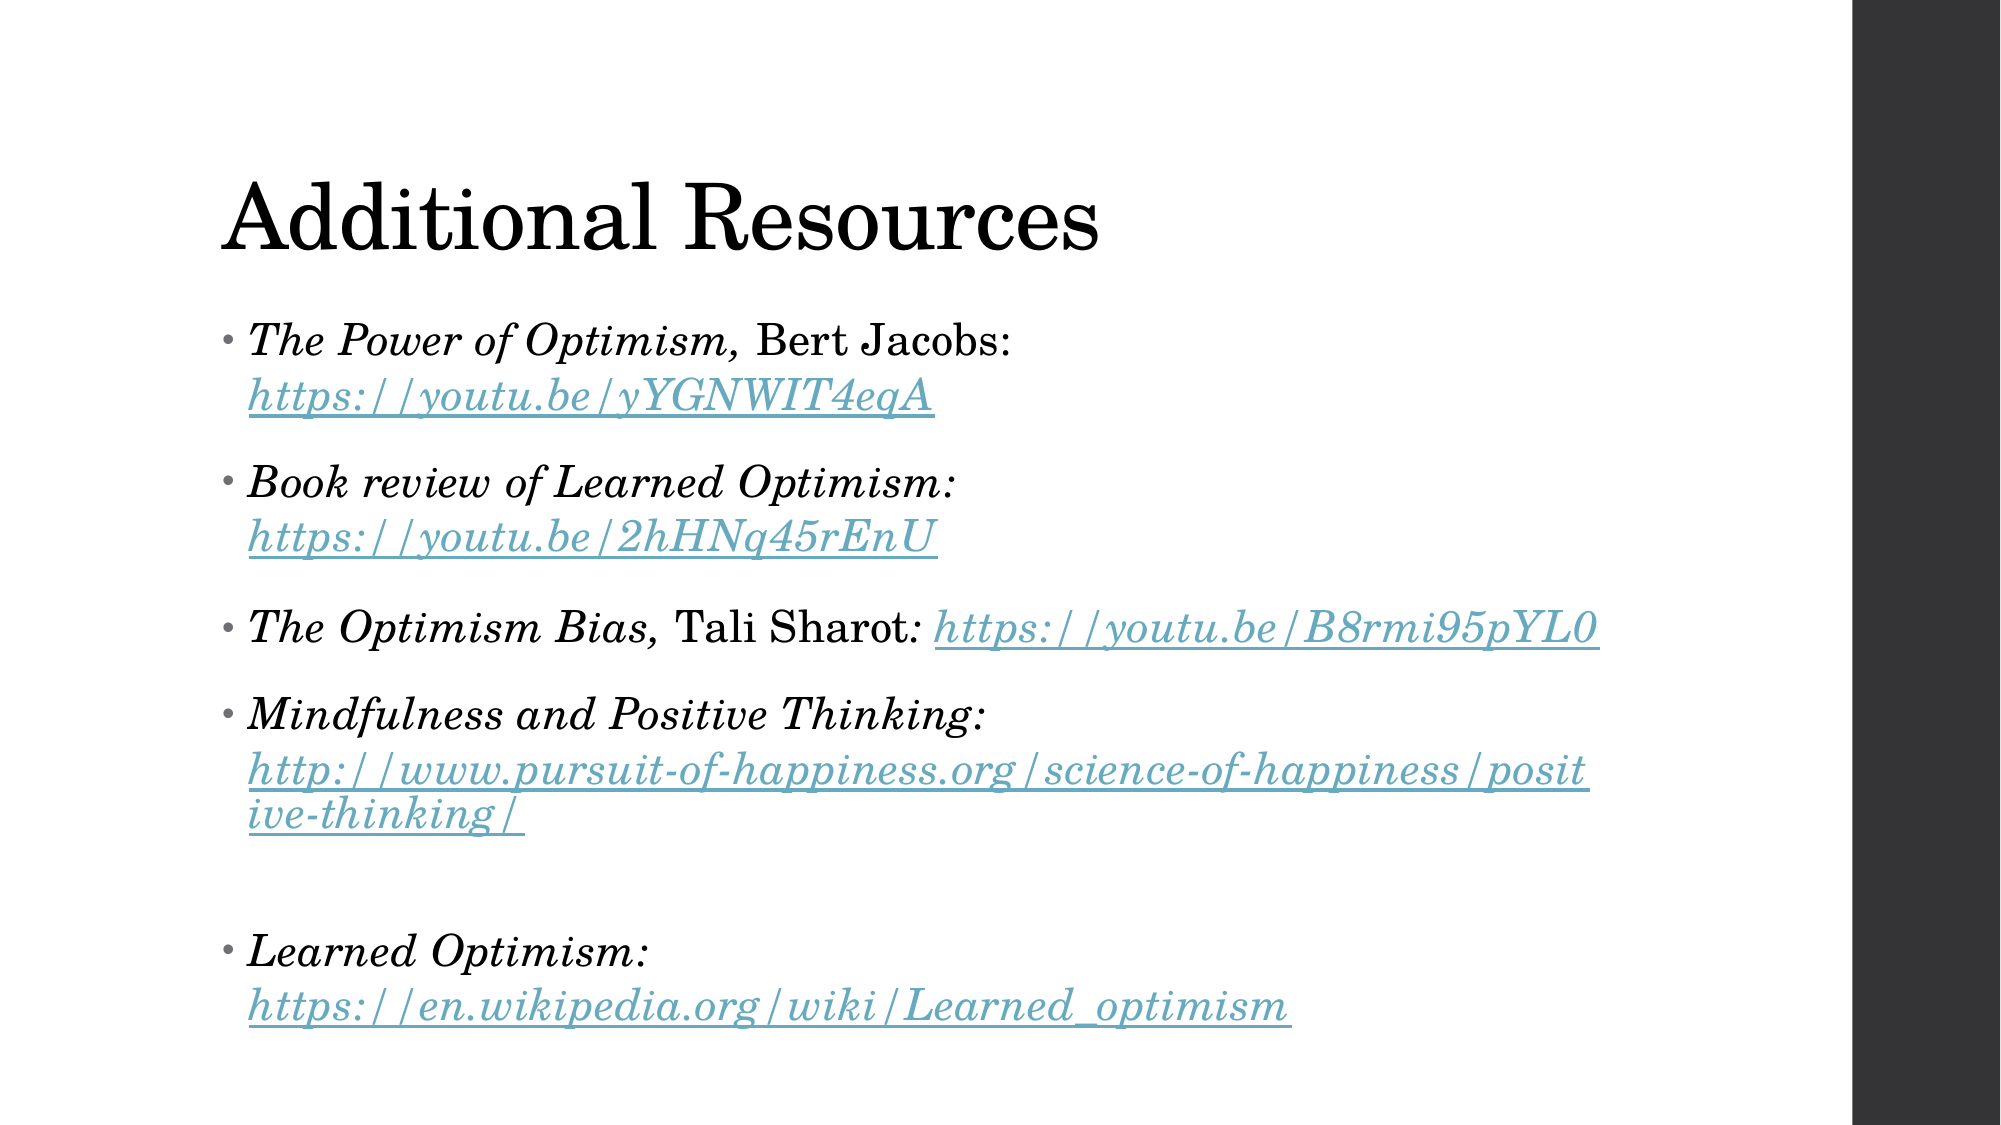

# Additional Resources
The Power of Optimism, Bert Jacobs: https://youtu.be/yYGNWIT4eqA
Book review of Learned Optimism: https://youtu.be/2hHNq45rEnU
The Optimism Bias, Tali Sharot: https://youtu.be/B8rmi95pYL0
Mindfulness and Positive Thinking: http://www.pursuit-of-happiness.org/science-of-happiness/positive-thinking/
Learned Optimism: https://en.wikipedia.org/wiki/Learned_optimism